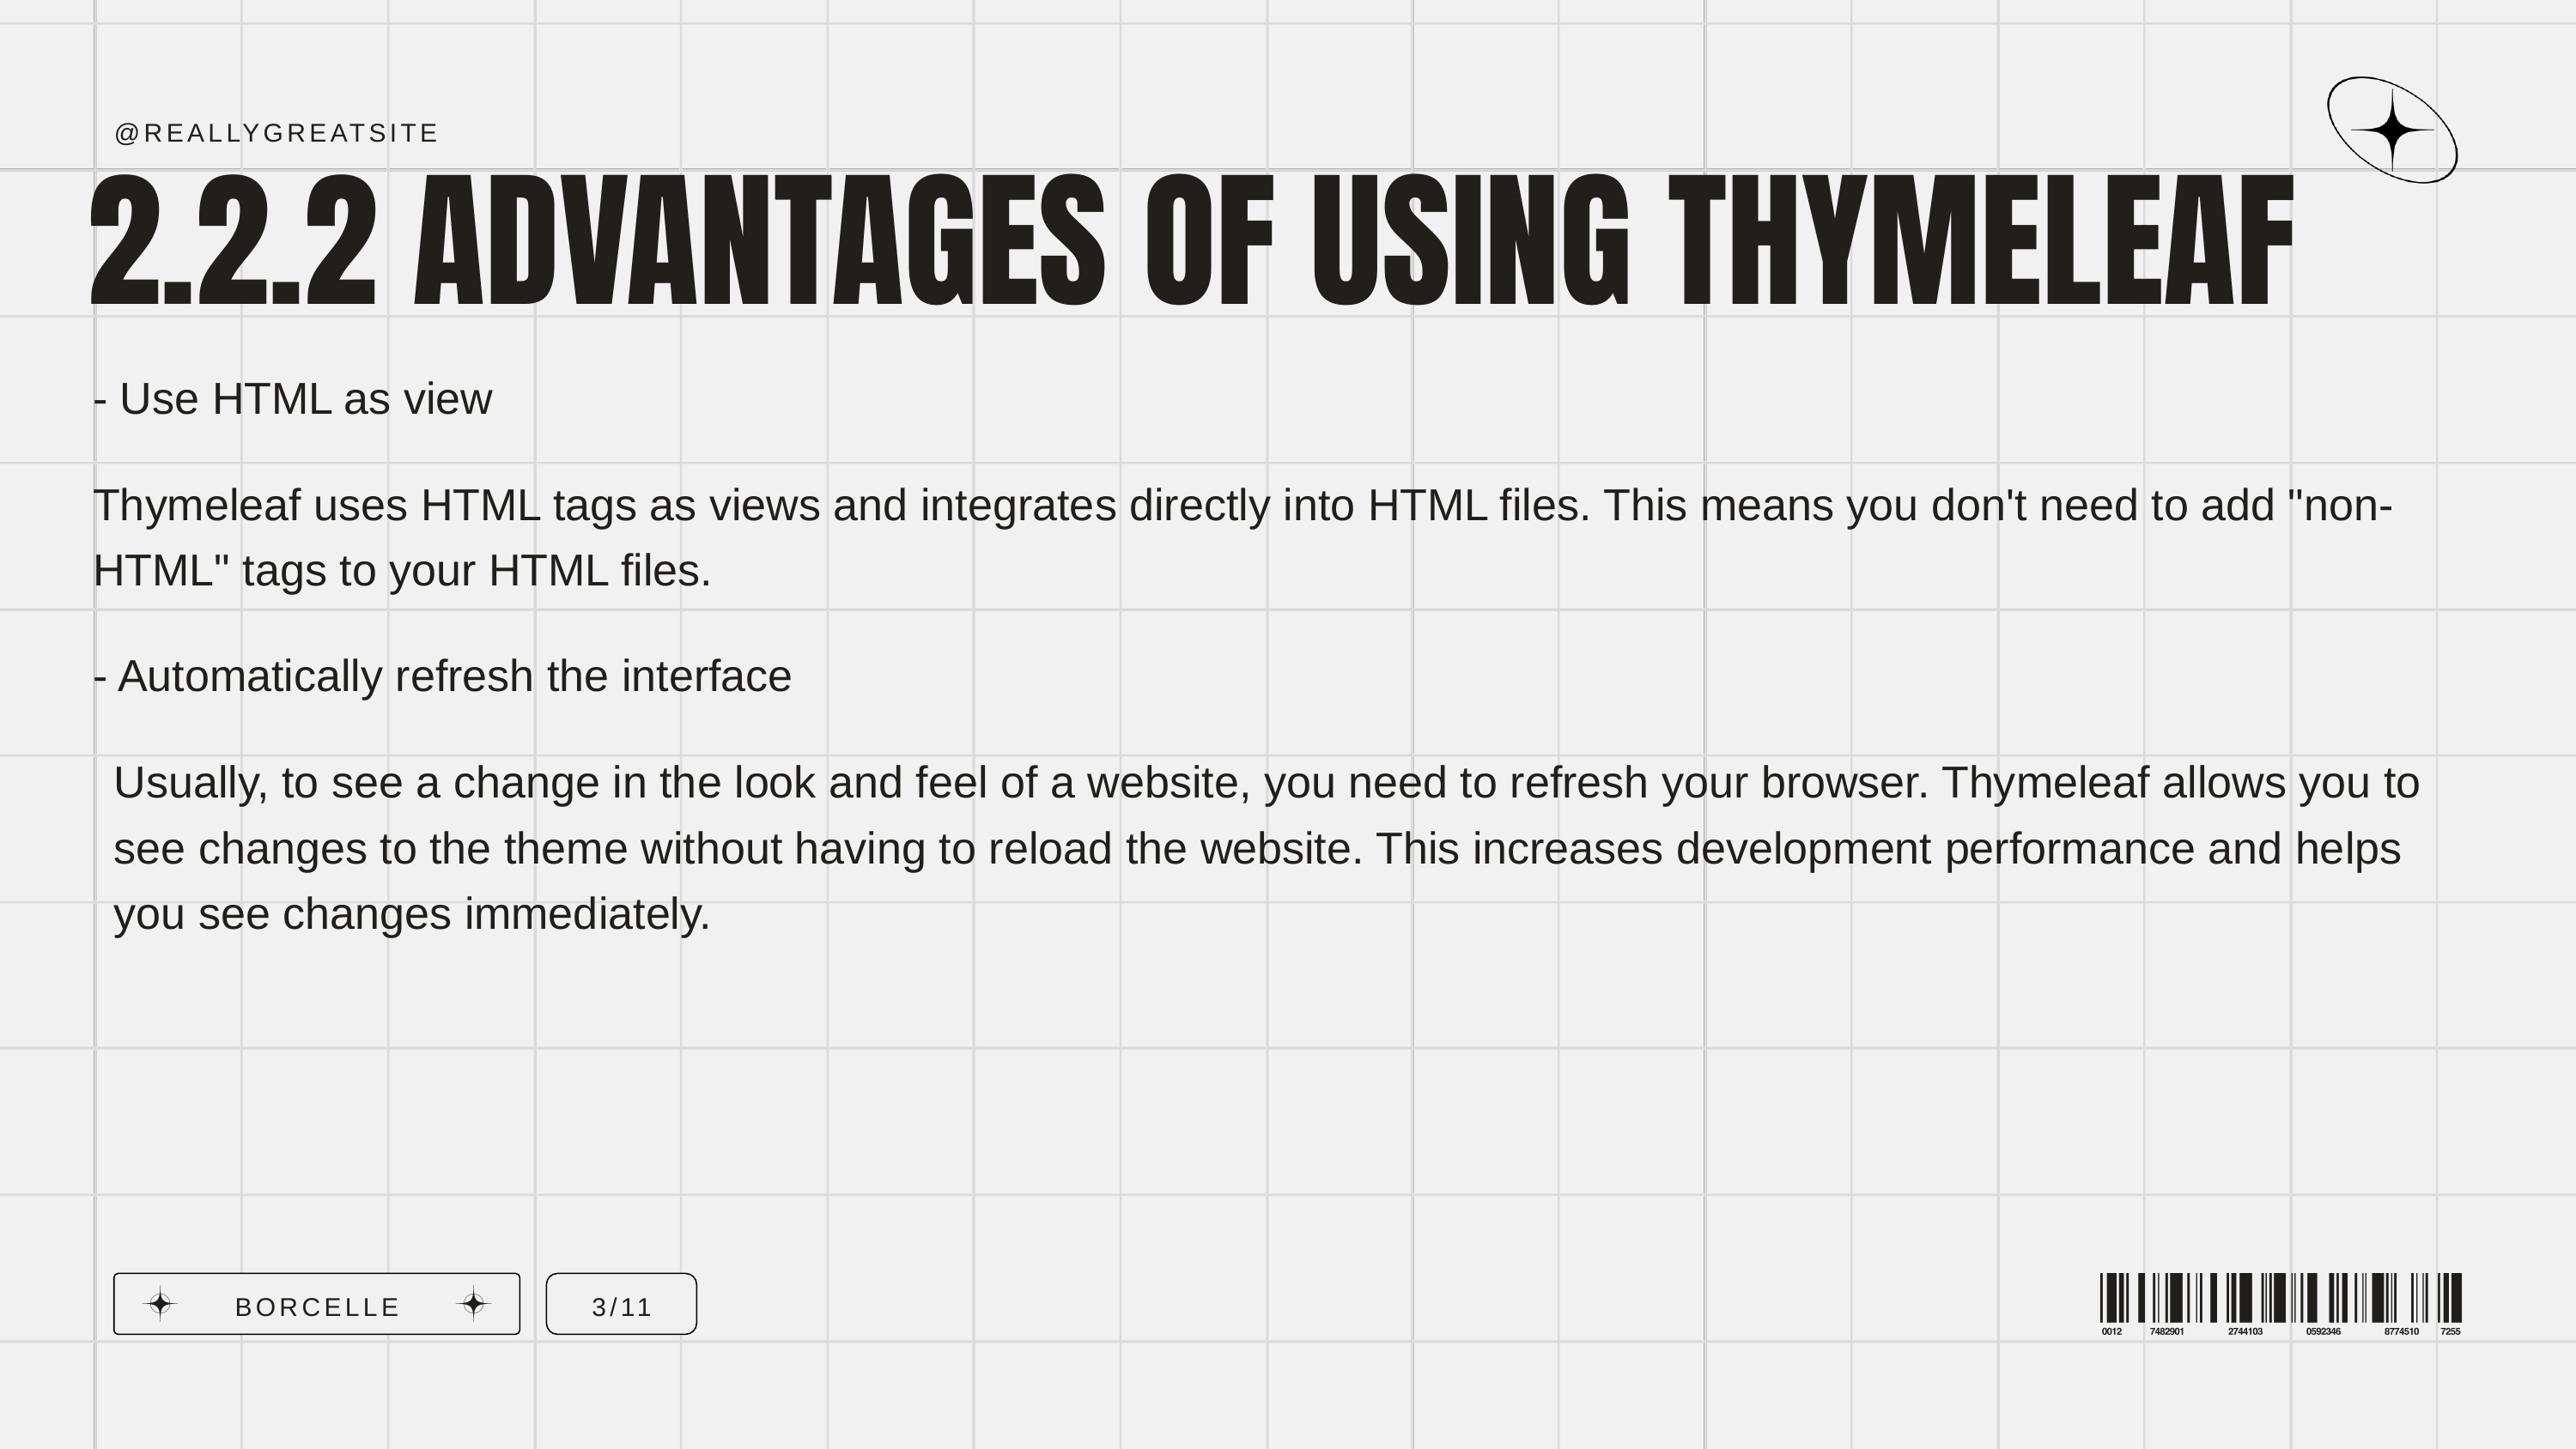

@REALLYGREATSITE
2.2.2 ADVANTAGES OF USING THYMELEAF
- Use HTML as view
Thymeleaf uses HTML tags as views and integrates directly into HTML files. This means you don't need to add "non-HTML" tags to your HTML files.
- Automatically refresh the interface
Usually, to see a change in the look and feel of a website, you need to refresh your browser. Thymeleaf allows you to see changes to the theme without having to reload the website. This increases development performance and helps you see changes immediately.

BORCELLE

3/11